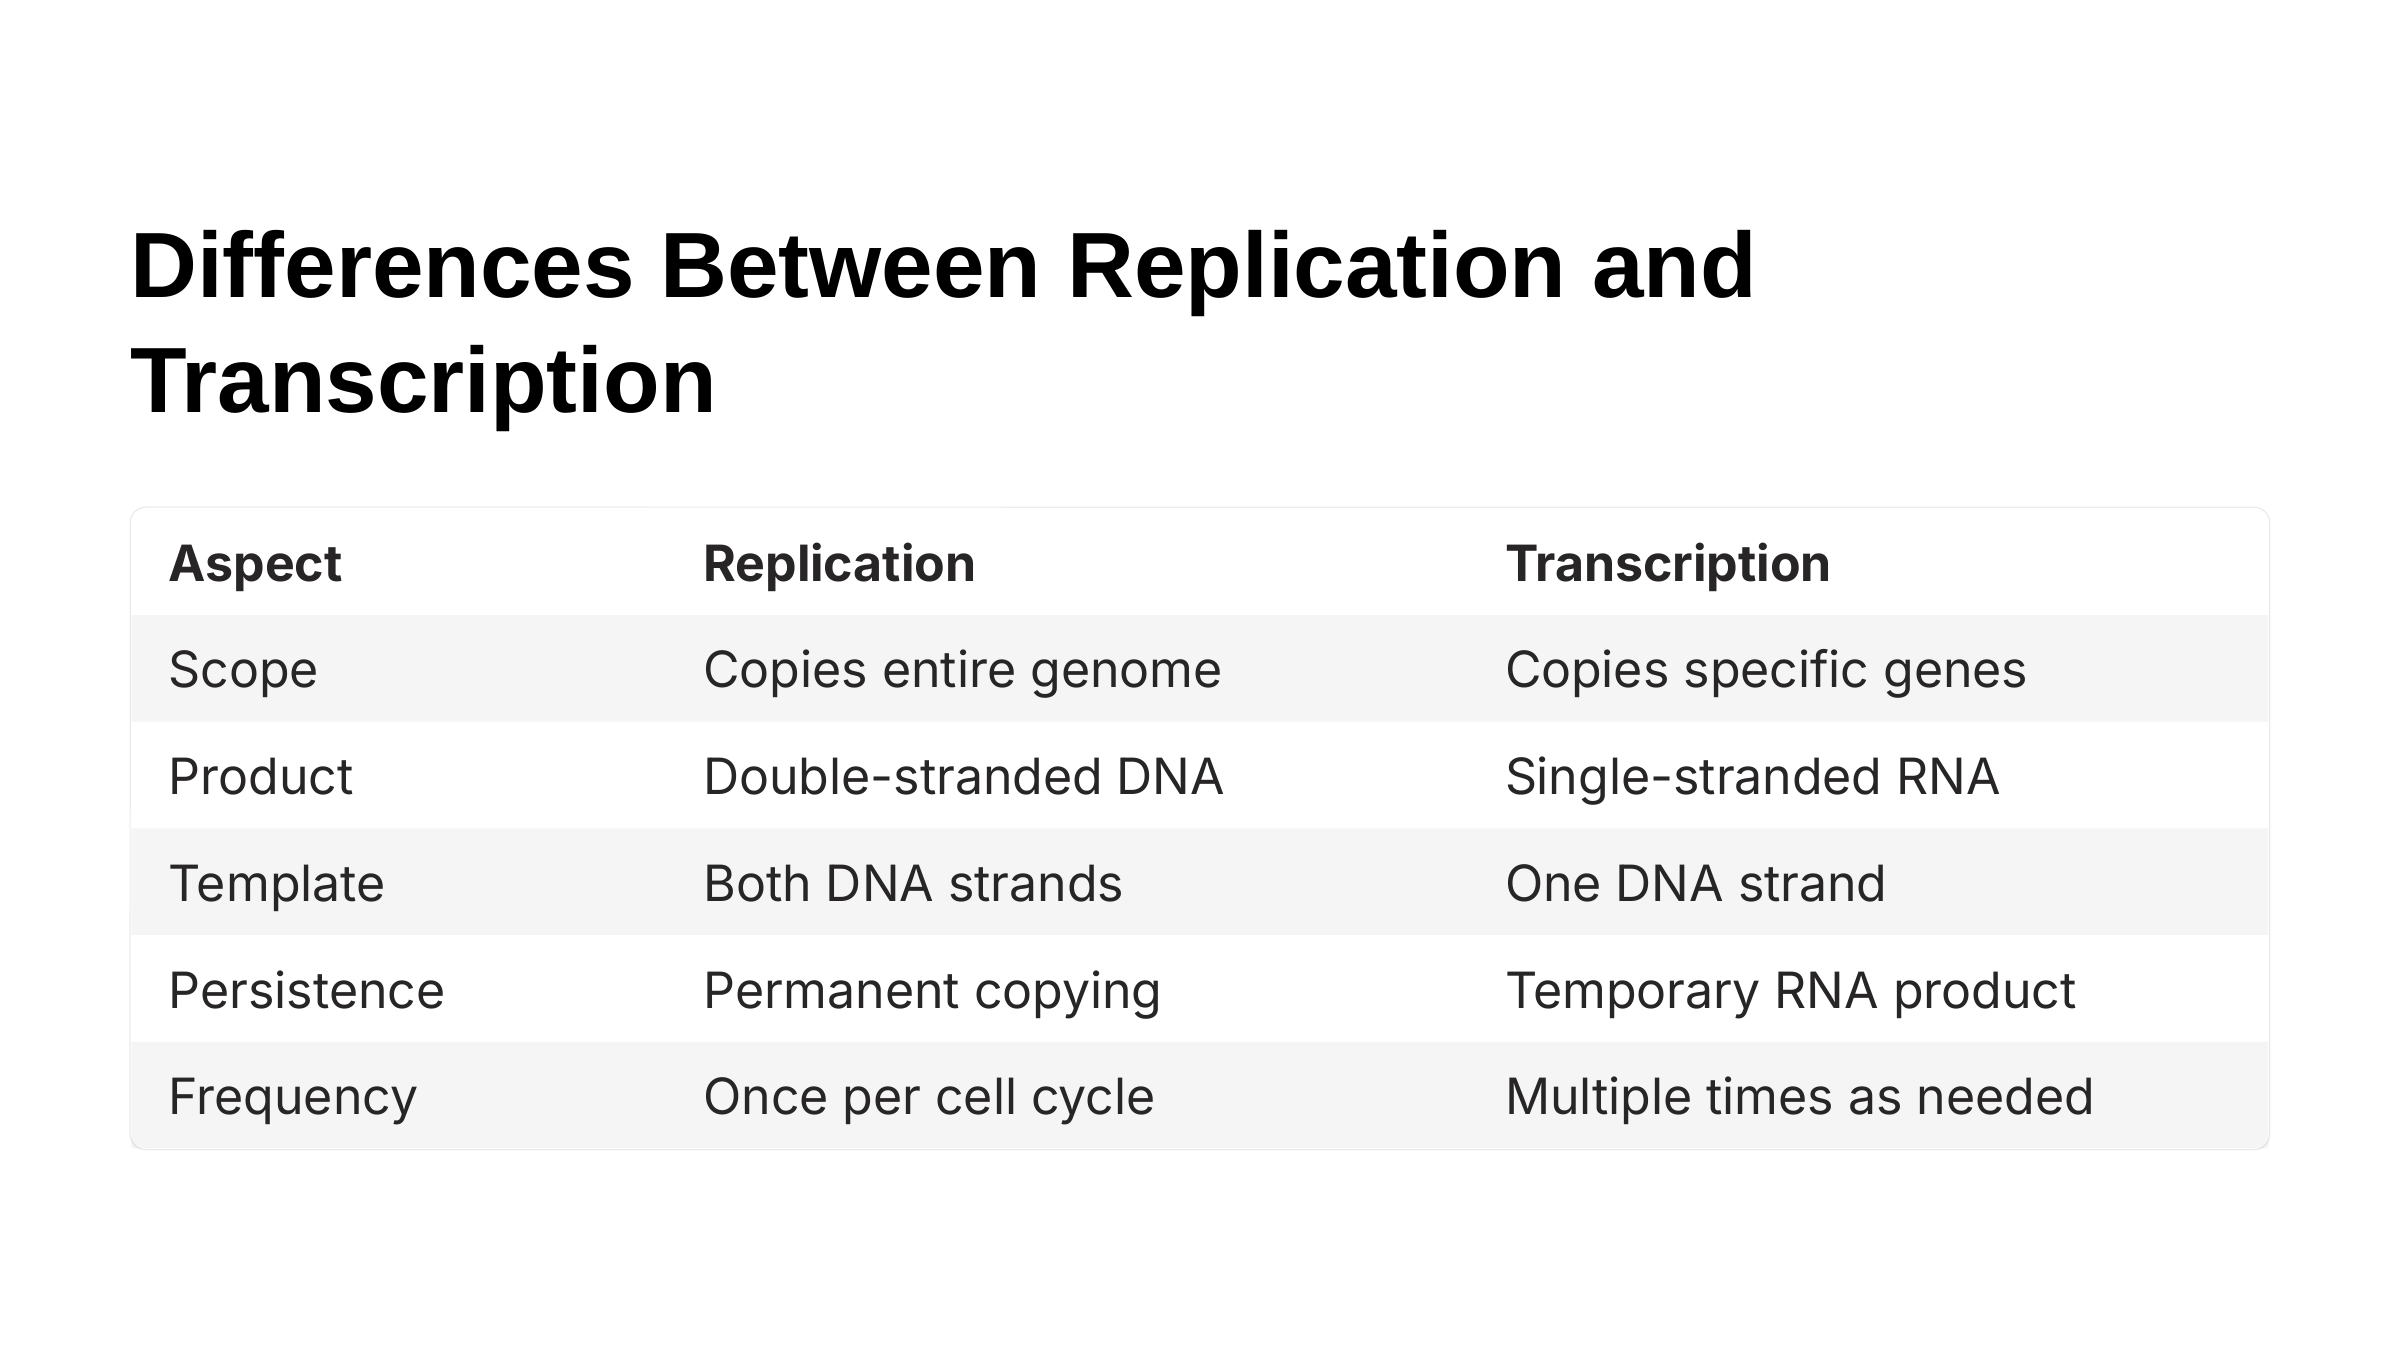

Differences Between Replication and Transcription

Aspect
Replication
Transcription

Scope
Copies entire genome
Copies specific genes

Product
Double-stranded DNA
Single-stranded RNA

Template
Both DNA strands
One DNA strand

Persistence
Permanent copying
Temporary RNA product

Frequency
Once per cell cycle
Multiple times as needed